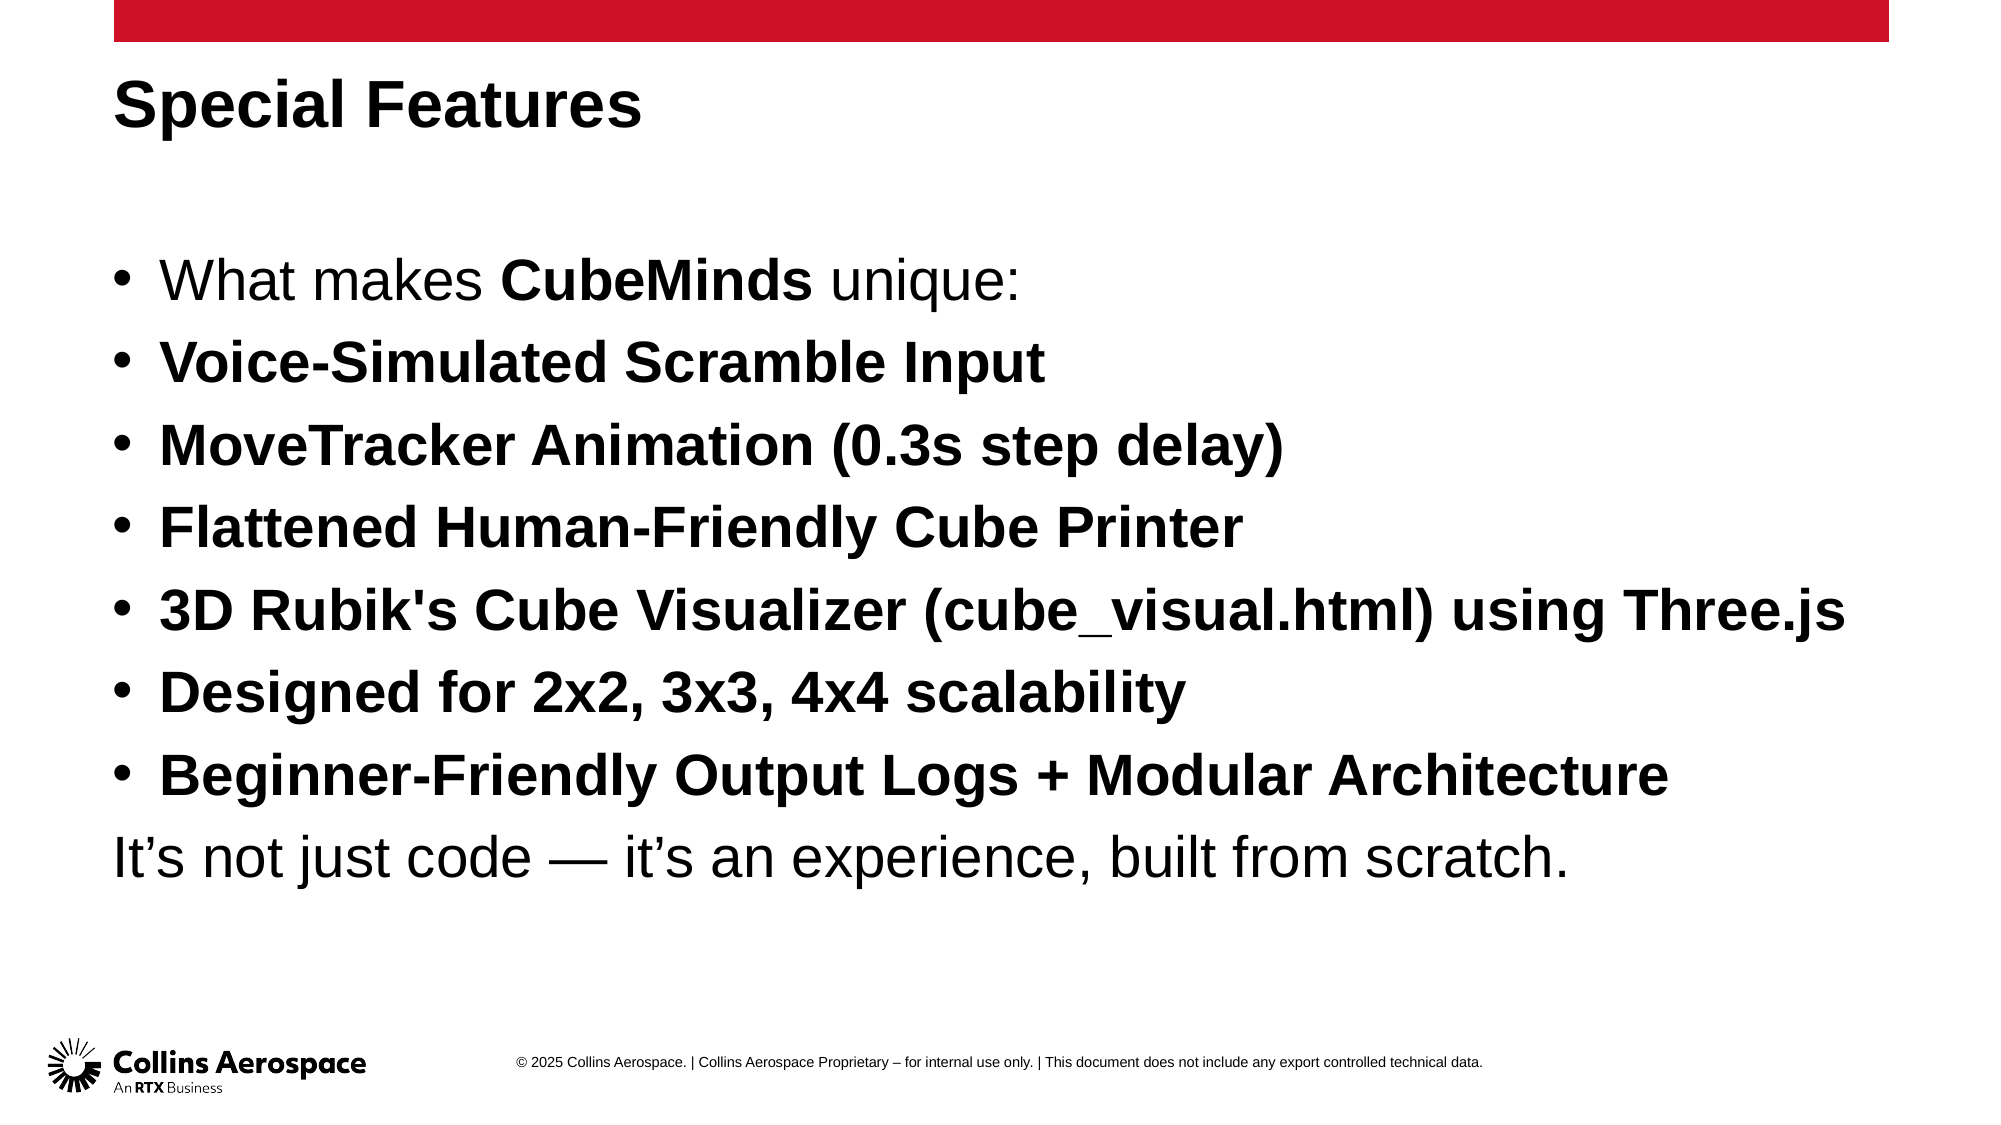

# Special Features
What makes CubeMinds unique:
Voice-Simulated Scramble Input
MoveTracker Animation (0.3s step delay)
Flattened Human-Friendly Cube Printer
3D Rubik's Cube Visualizer (cube_visual.html) using Three.js
Designed for 2x2, 3x3, 4x4 scalability
Beginner-Friendly Output Logs + Modular Architecture
It’s not just code — it’s an experience, built from scratch.

© 2025 Collins Aerospace. | Collins Aerospace Proprietary – for internal use only. | This document does not include any export controlled technical data.